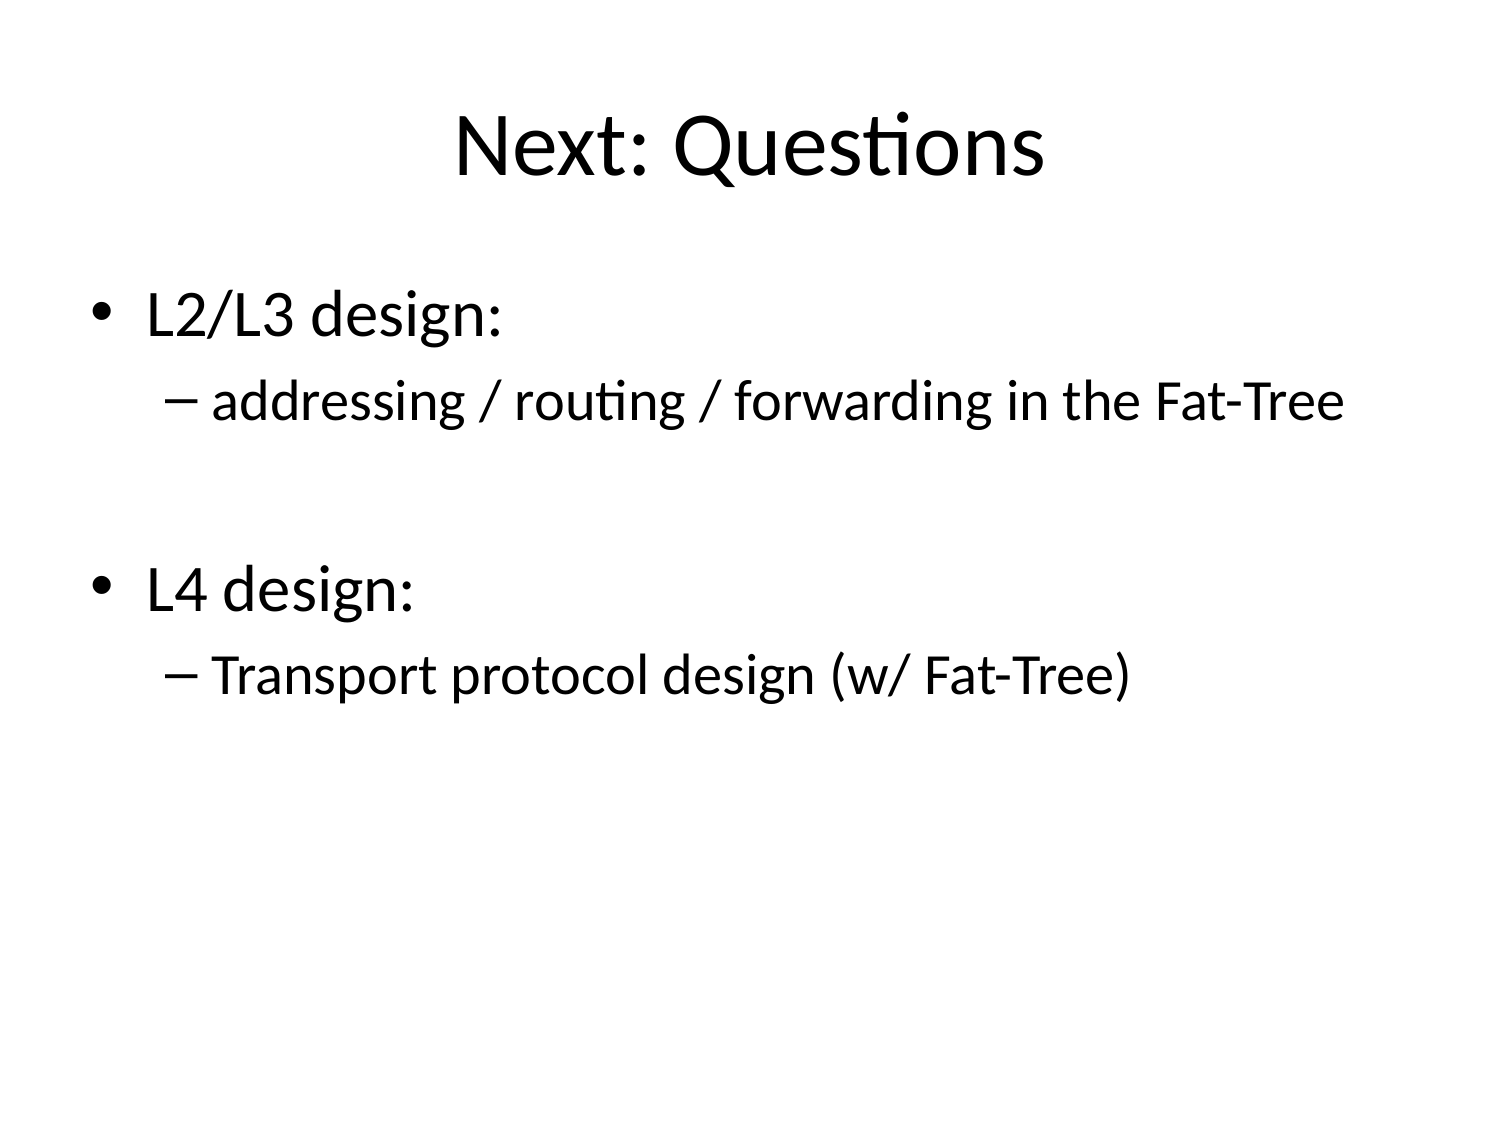

# Next: Questions
L2/L3 design:
addressing / routing / forwarding in the Fat-Tree

L4 design:
Transport protocol design (w/ Fat-Tree)